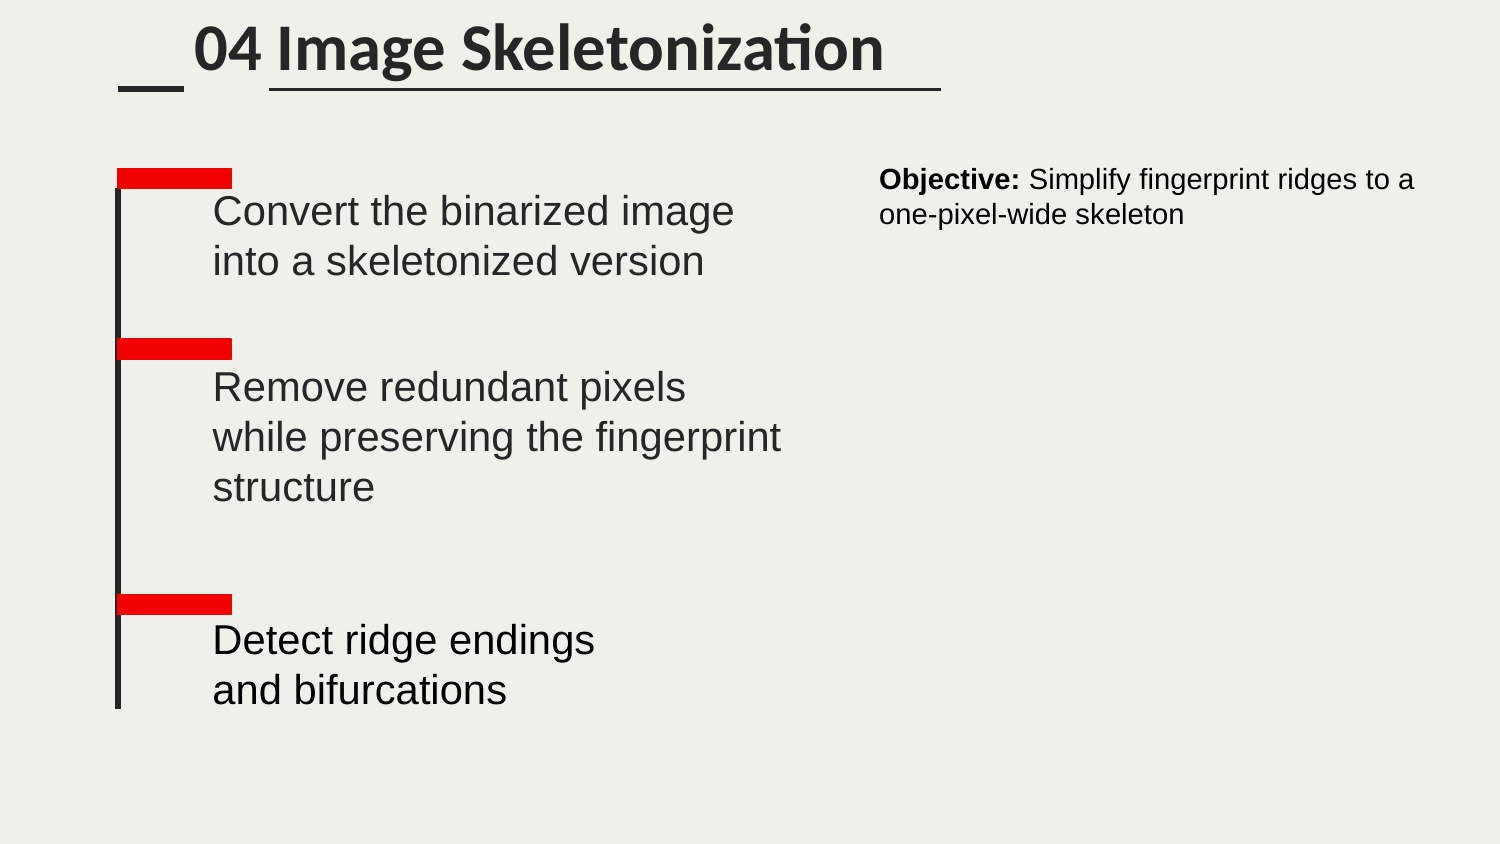

# 04 Image Skeletonization
Objective: Simplify fingerprint ridges to a one-pixel-wide skeleton

Convert the binarized image into a skeletonized version

Remove redundant pixels while preserving the fingerprint structure

Detect ridge endings and bifurcations